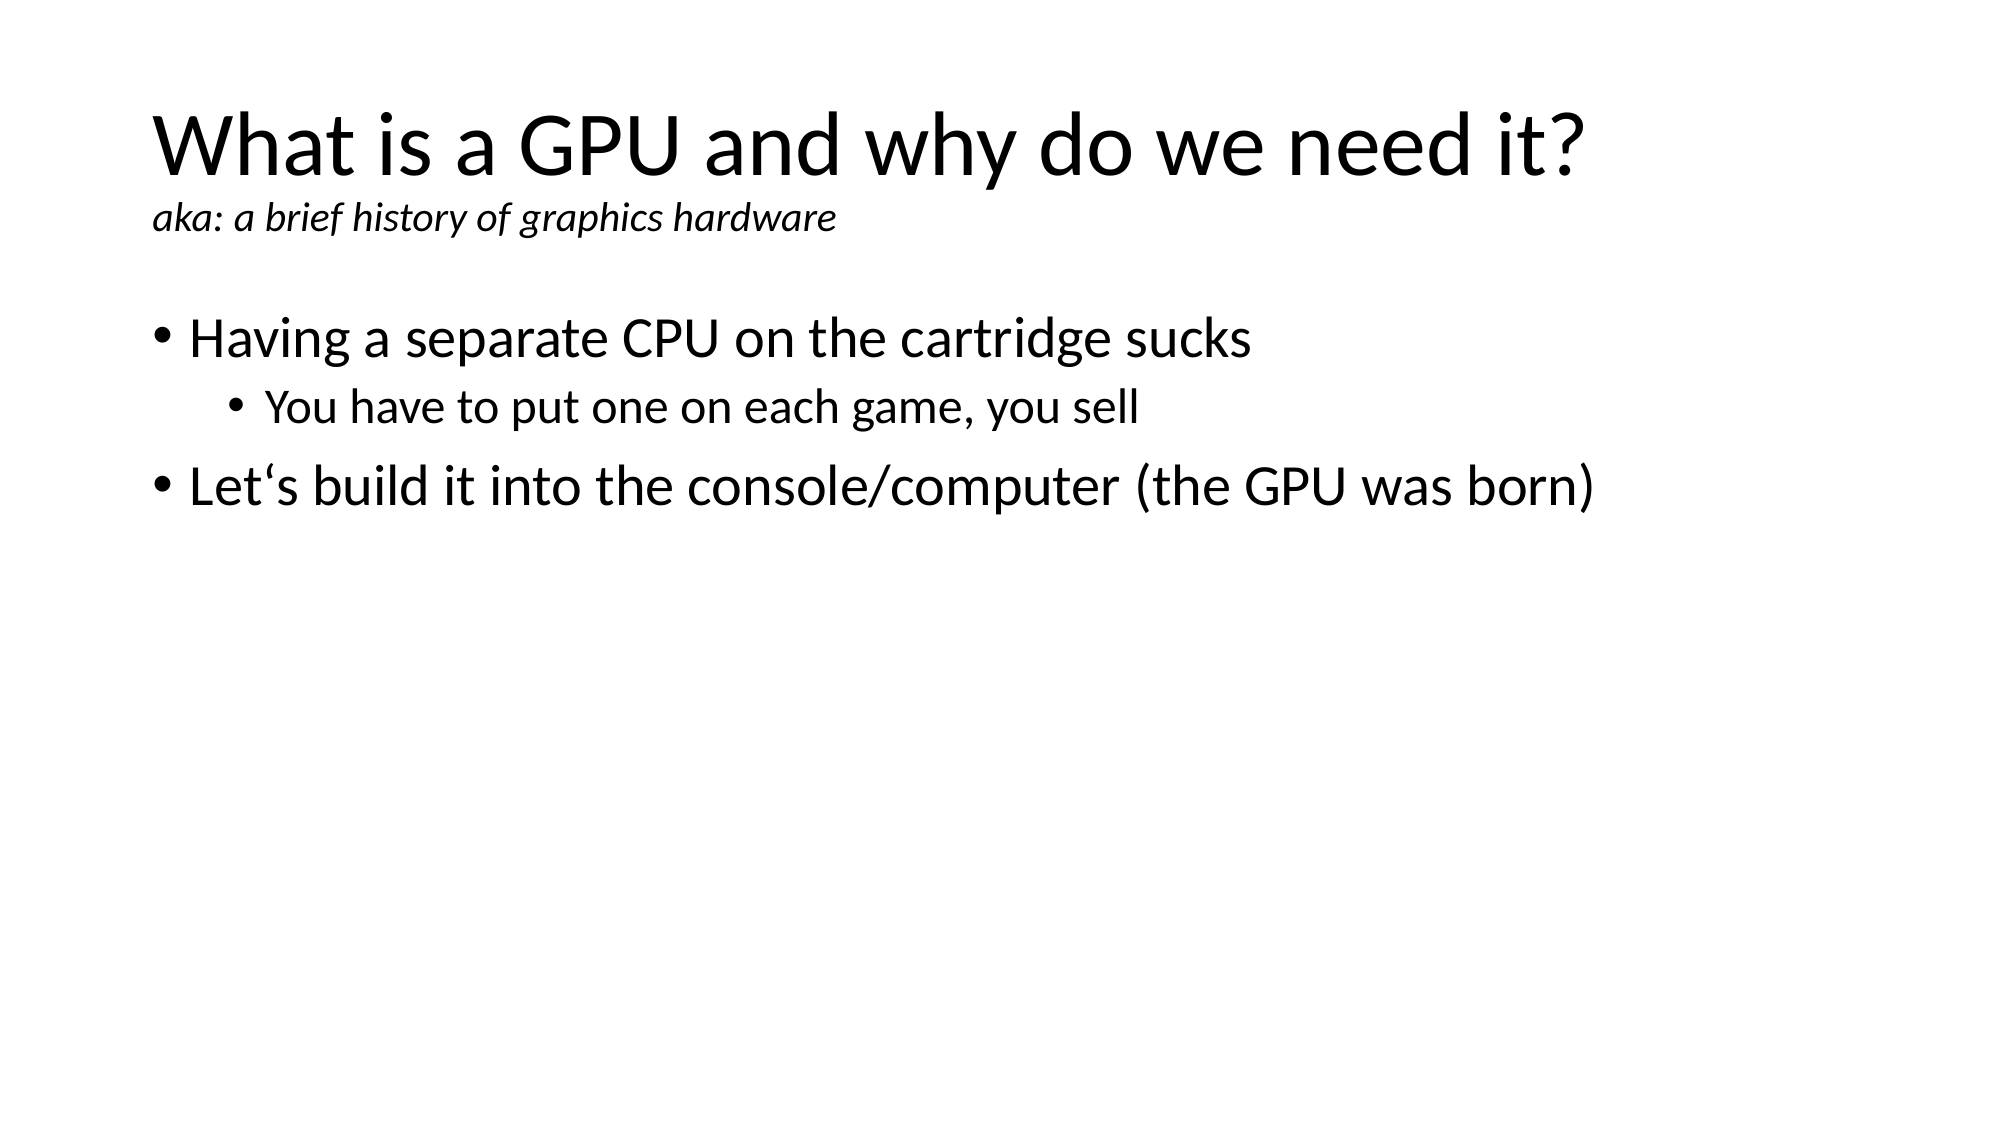

# What is a GPU and why do we need it? aka: a brief history of graphics hardware
Having a separate CPU on the cartridge sucks
You have to put one on each game, you sell
Let‘s build it into the console/computer (the GPU was born)